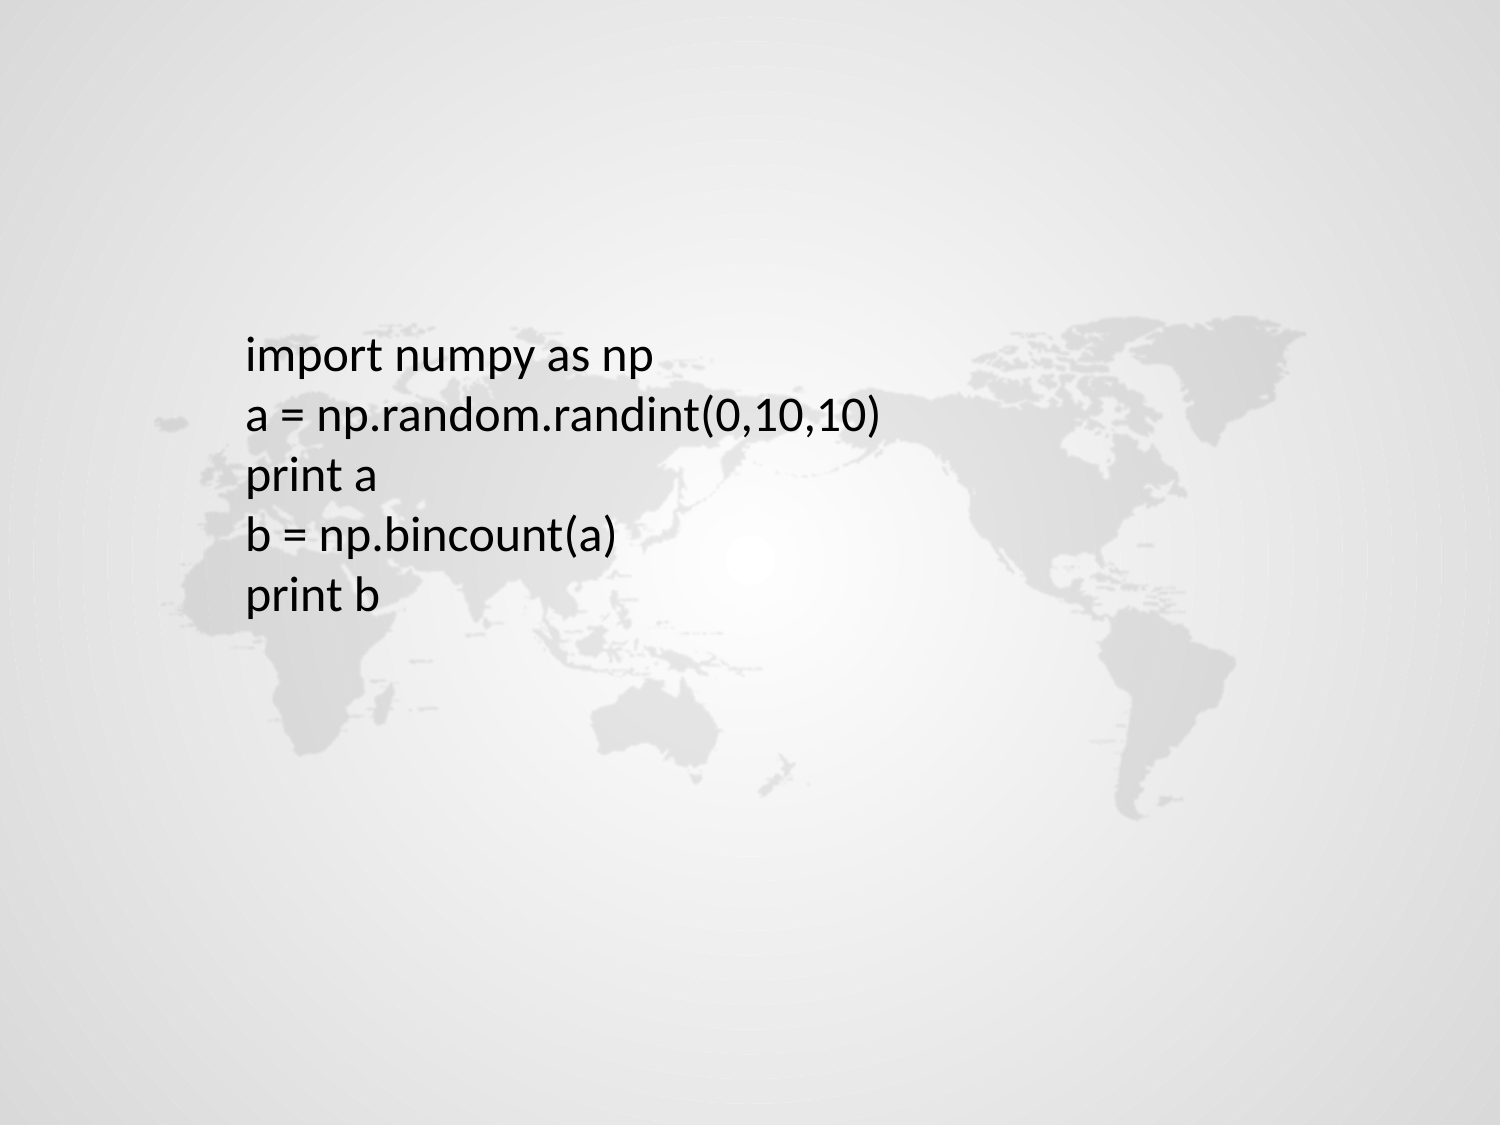

import numpy as np
a = np.random.randint(0,10,10)
print a
b = np.bincount(a)
print b